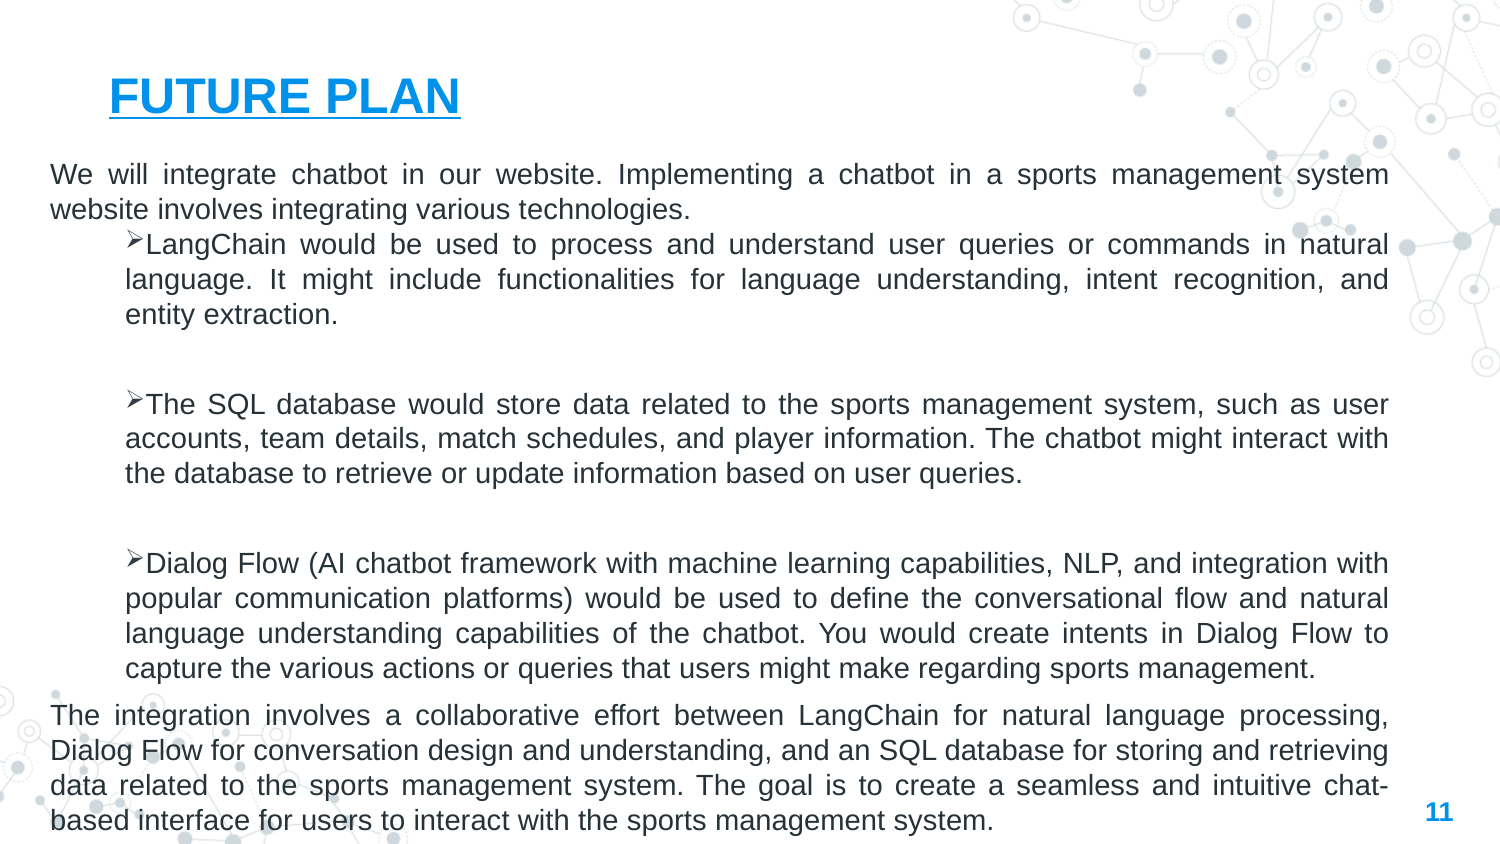

# FUTURE PLAN
We will integrate chatbot in our website. Implementing a chatbot in a sports management system website involves integrating various technologies.
LangChain would be used to process and understand user queries or commands in natural language. It might include functionalities for language understanding, intent recognition, and entity extraction.

The SQL database would store data related to the sports management system, such as user accounts, team details, match schedules, and player information. The chatbot might interact with the database to retrieve or update information based on user queries.

Dialog Flow (AI chatbot framework with machine learning capabilities, NLP, and integration with popular communication platforms) would be used to define the conversational flow and natural language understanding capabilities of the chatbot. You would create intents in Dialog Flow to capture the various actions or queries that users might make regarding sports management.
The integration involves a collaborative effort between LangChain for natural language processing, Dialog Flow for conversation design and understanding, and an SQL database for storing and retrieving data related to the sports management system. The goal is to create a seamless and intuitive chat-based interface for users to interact with the sports management system.

11